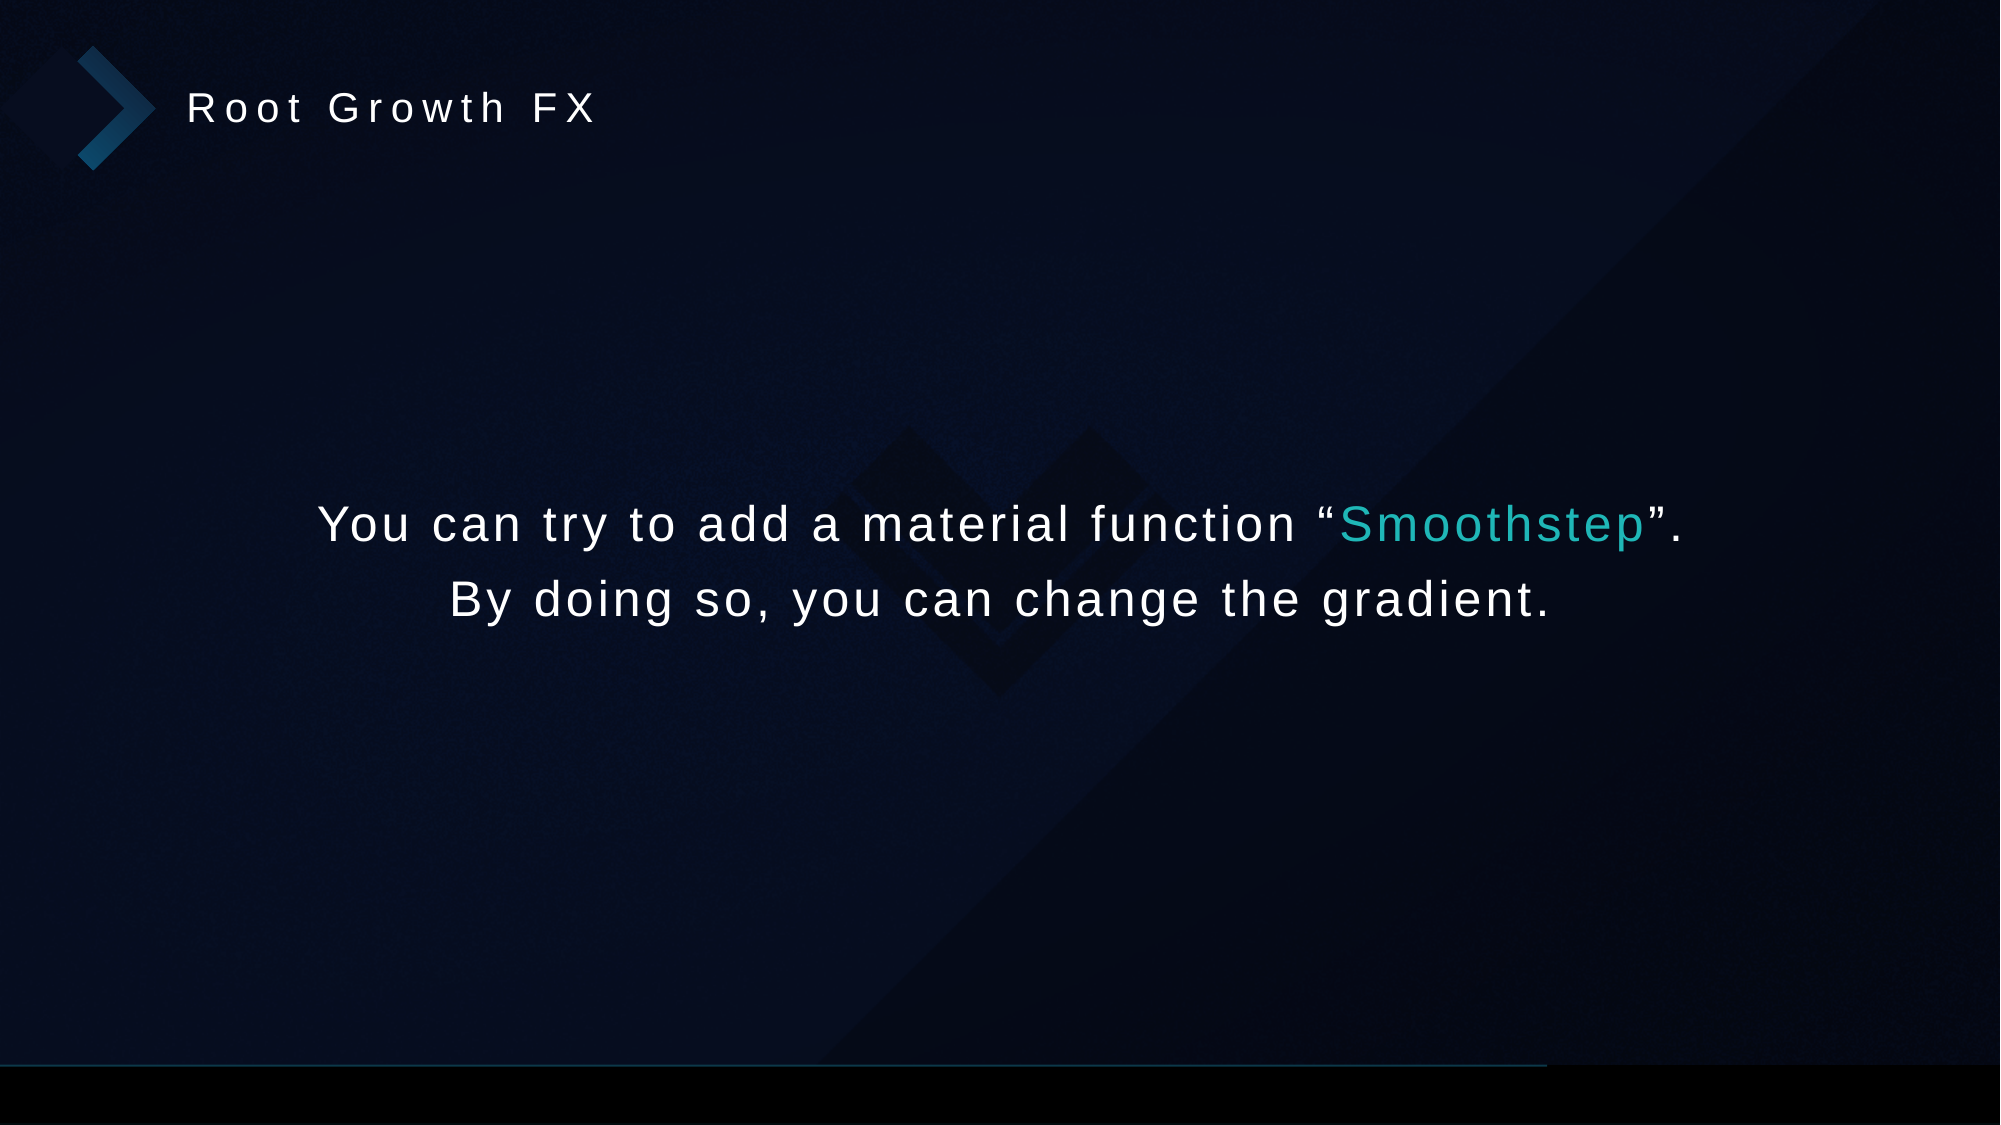

Root Growth FX
You can try to add a material function “Smoothstep”.
By doing so, you can change the gradient.